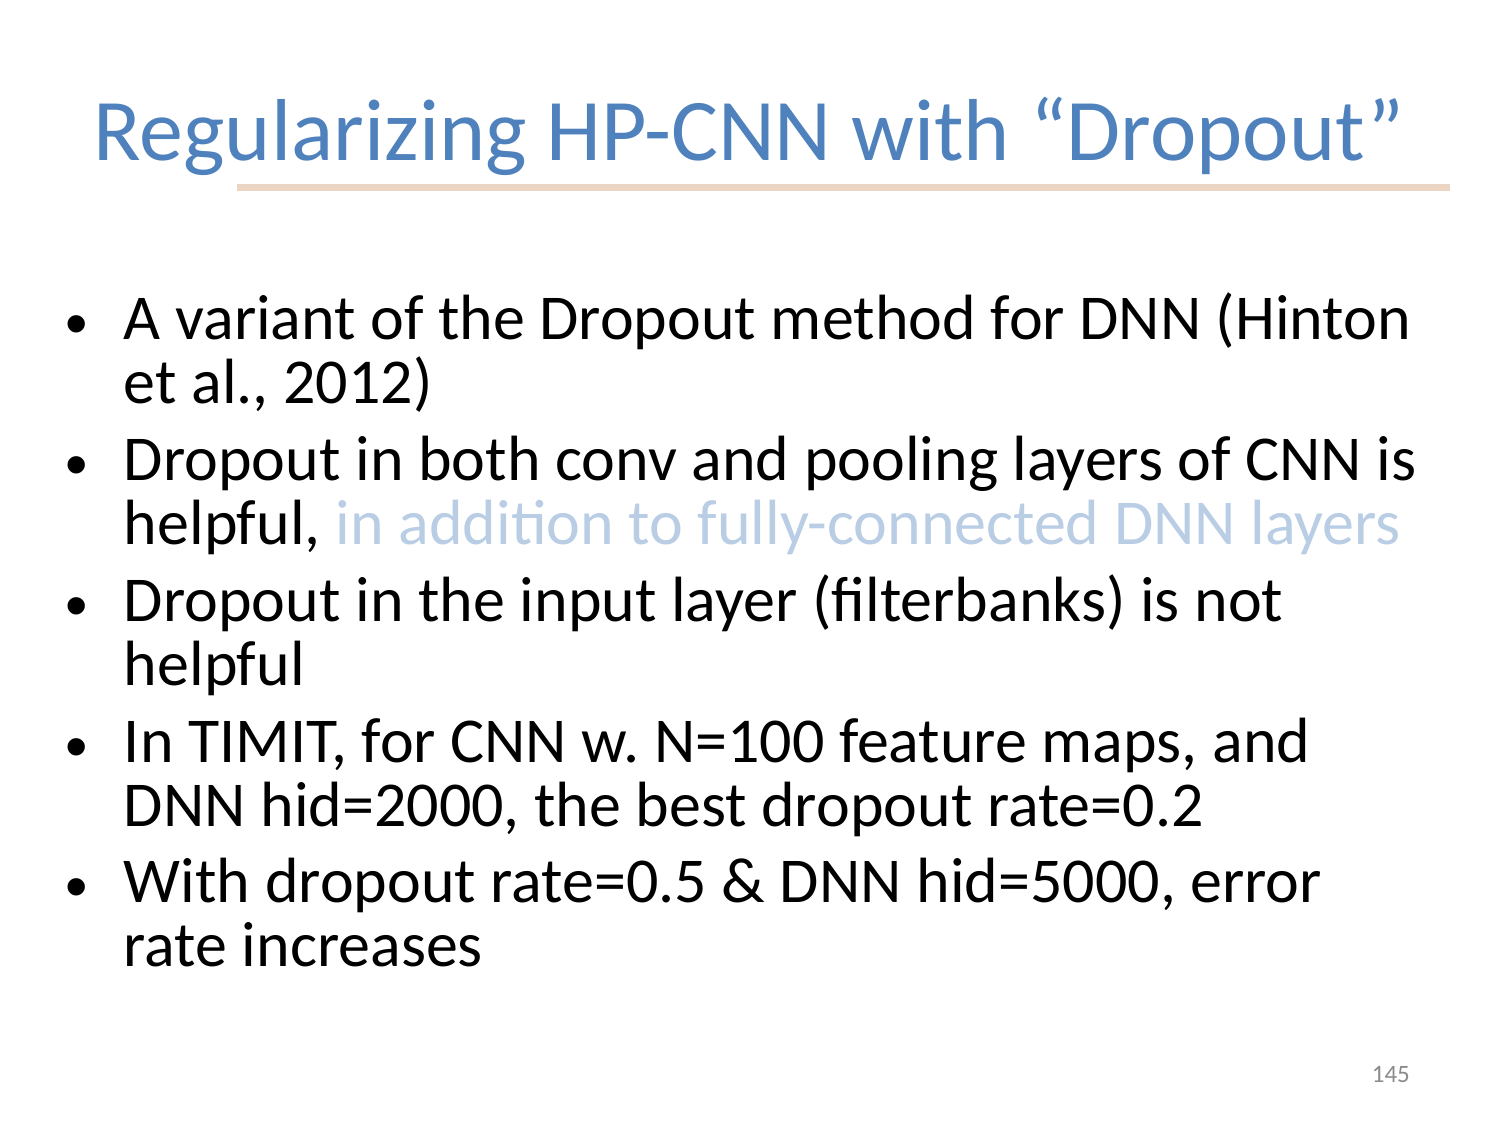

# Regularizing HP-CNN with “Dropout”
A variant of the Dropout method for DNN (Hinton et al., 2012)
Dropout in both conv and pooling layers of CNN is helpful, in addition to fully-connected DNN layers
Dropout in the input layer (filterbanks) is not helpful
In TIMIT, for CNN w. N=100 feature maps, and DNN hid=2000, the best dropout rate=0.2
With dropout rate=0.5 & DNN hid=5000, error rate increases

145